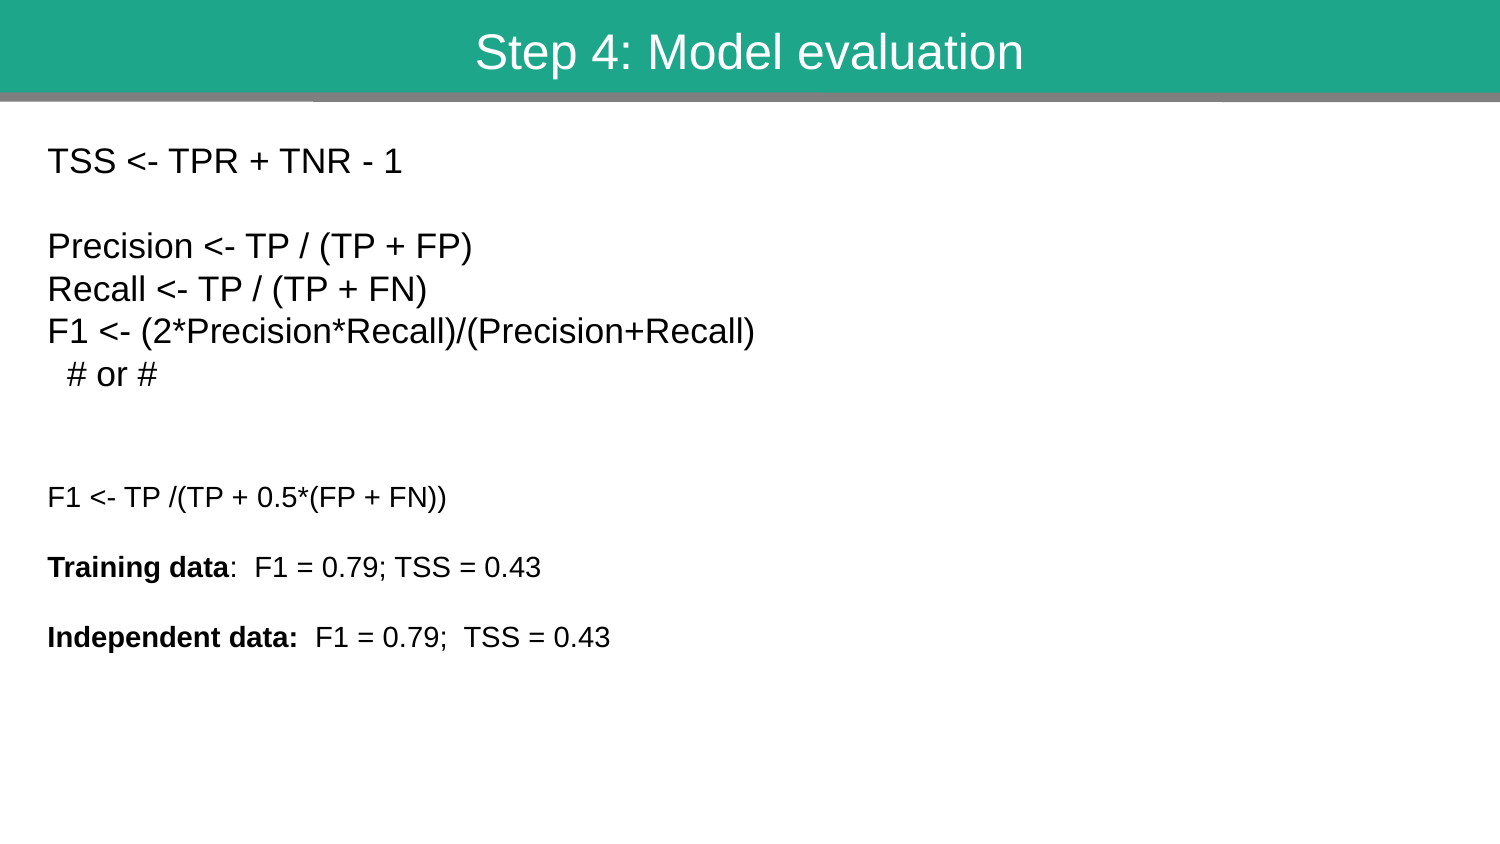

Step 4: Model evaluation
TSS <- TPR + TNR - 1

Precision <- TP / (TP + FP)
Recall <- TP / (TP + FN)
F1 <- (2*Precision*Recall)/(Precision+Recall)
  # or #

F1 <- TP /(TP + 0.5*(FP + FN))

Training data:  F1 = 0.79; TSS = 0.43

Independent data:  F1 = 0.79;  TSS = 0.43